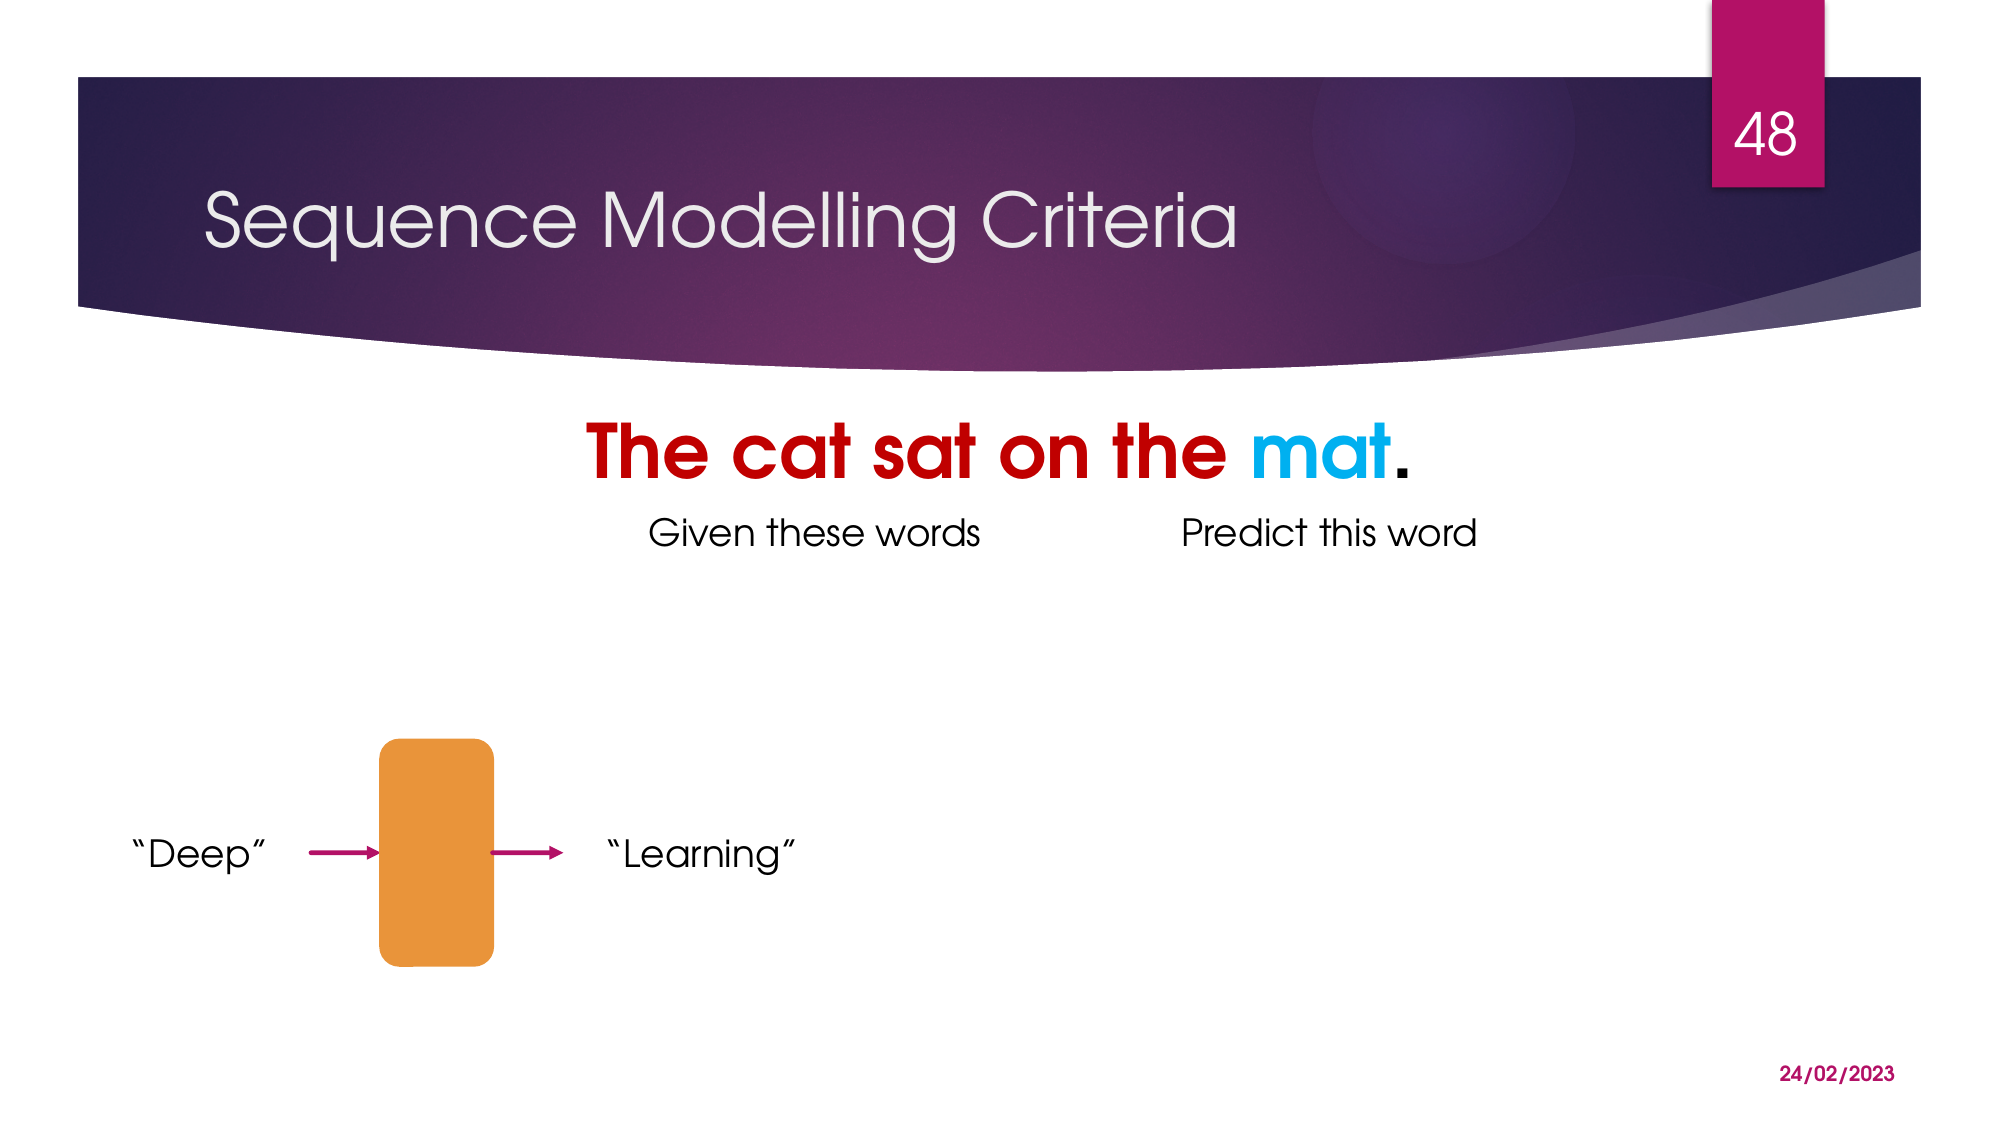

48
# Sequence Modelling Criteria
The cat sat on the mat.
Given these words
Predict this word

“Deep”
“Learning”
24/02/2023